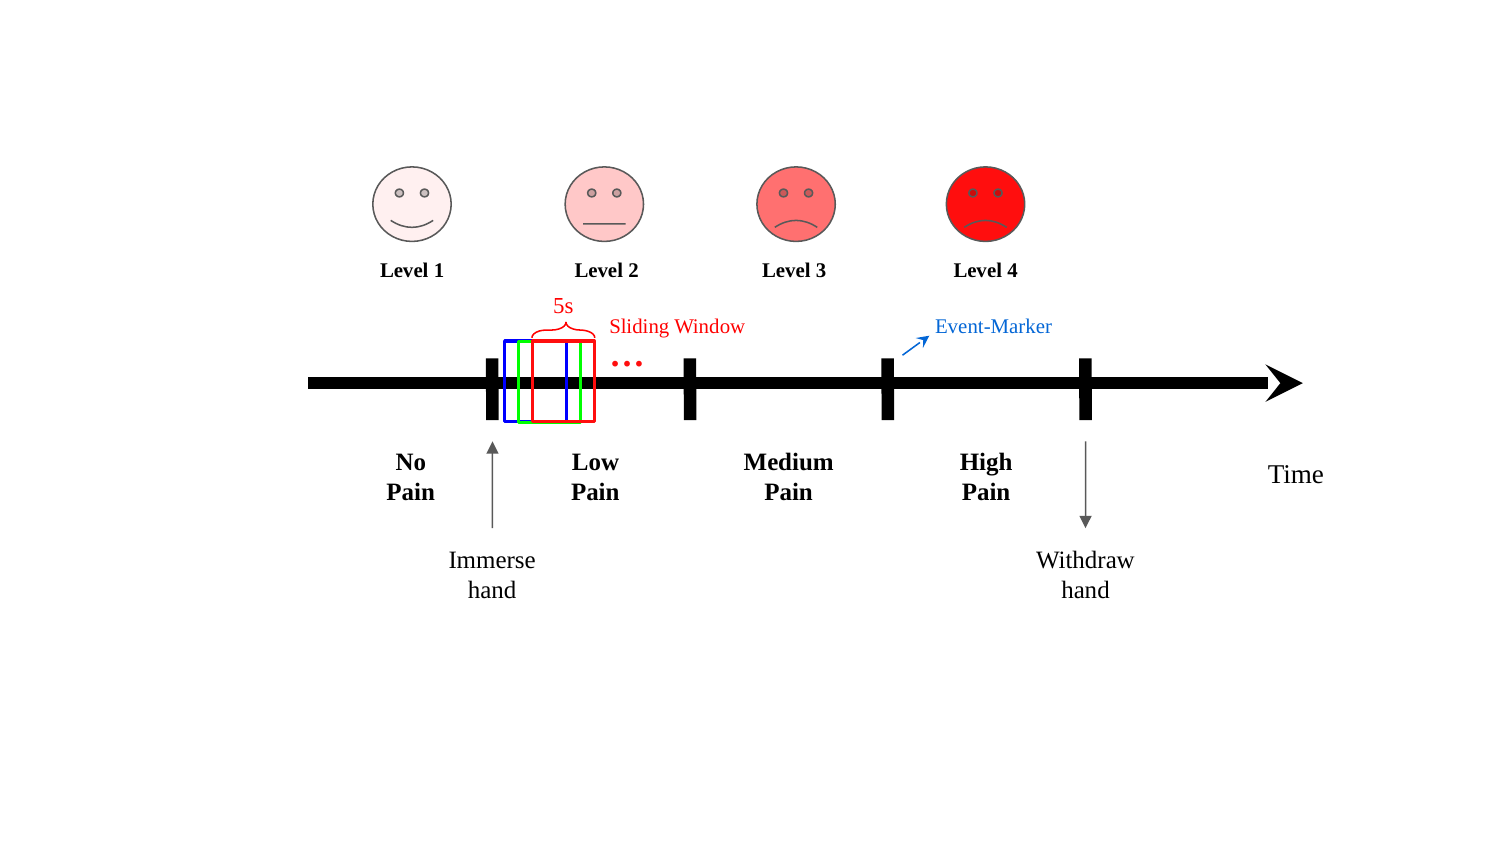

Level 3
Level 1
Level 2
Level 4
5s

Sliding Window
Event-Marker
…

No Pain
Low Pain
Medium Pain
High Pain
Time
Immerse
hand
Withdraw
hand